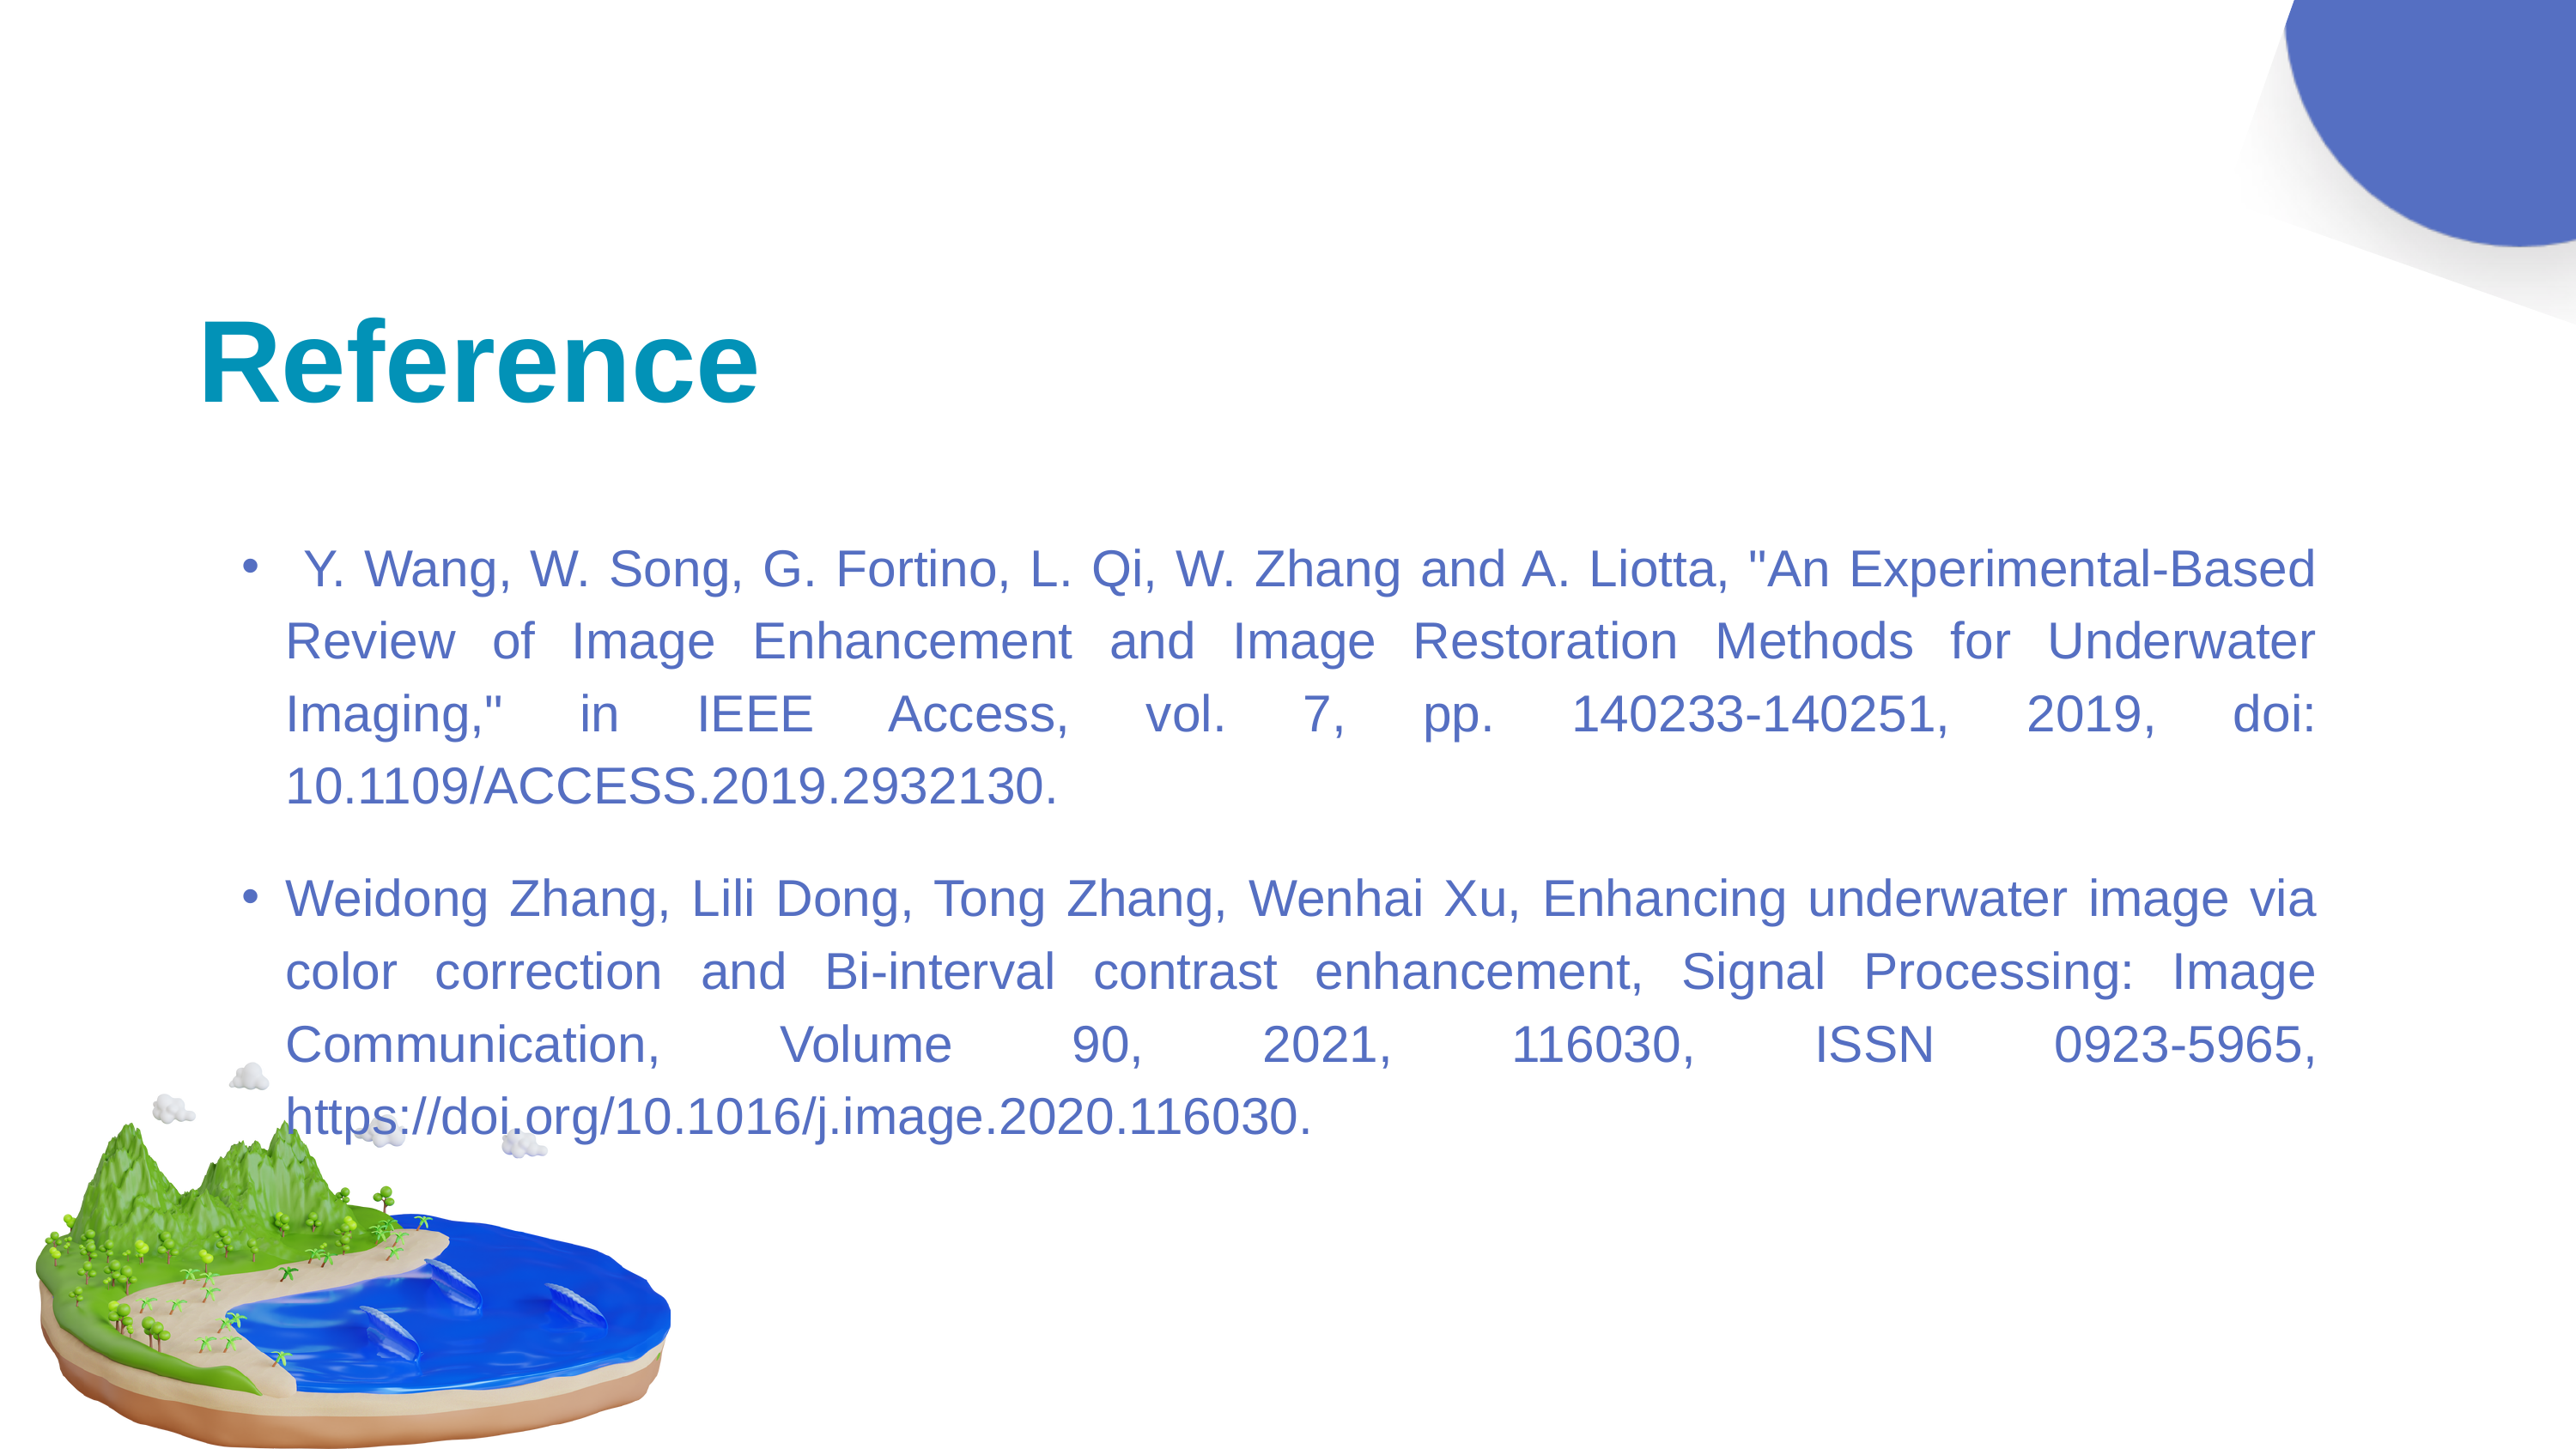

Reference
 Y. Wang, W. Song, G. Fortino, L. Qi, W. Zhang and A. Liotta, "An Experimental-Based Review of Image Enhancement and Image Restoration Methods for Underwater Imaging," in IEEE Access, vol. 7, pp. 140233-140251, 2019, doi: 10.1109/ACCESS.2019.2932130.

Weidong Zhang, Lili Dong, Tong Zhang, Wenhai Xu, Enhancing underwater image via color correction and Bi-interval contrast enhancement, Signal Processing: Image Communication, Volume 90, 2021, 116030, ISSN 0923-5965, https://doi.org/10.1016/j.image.2020.116030.